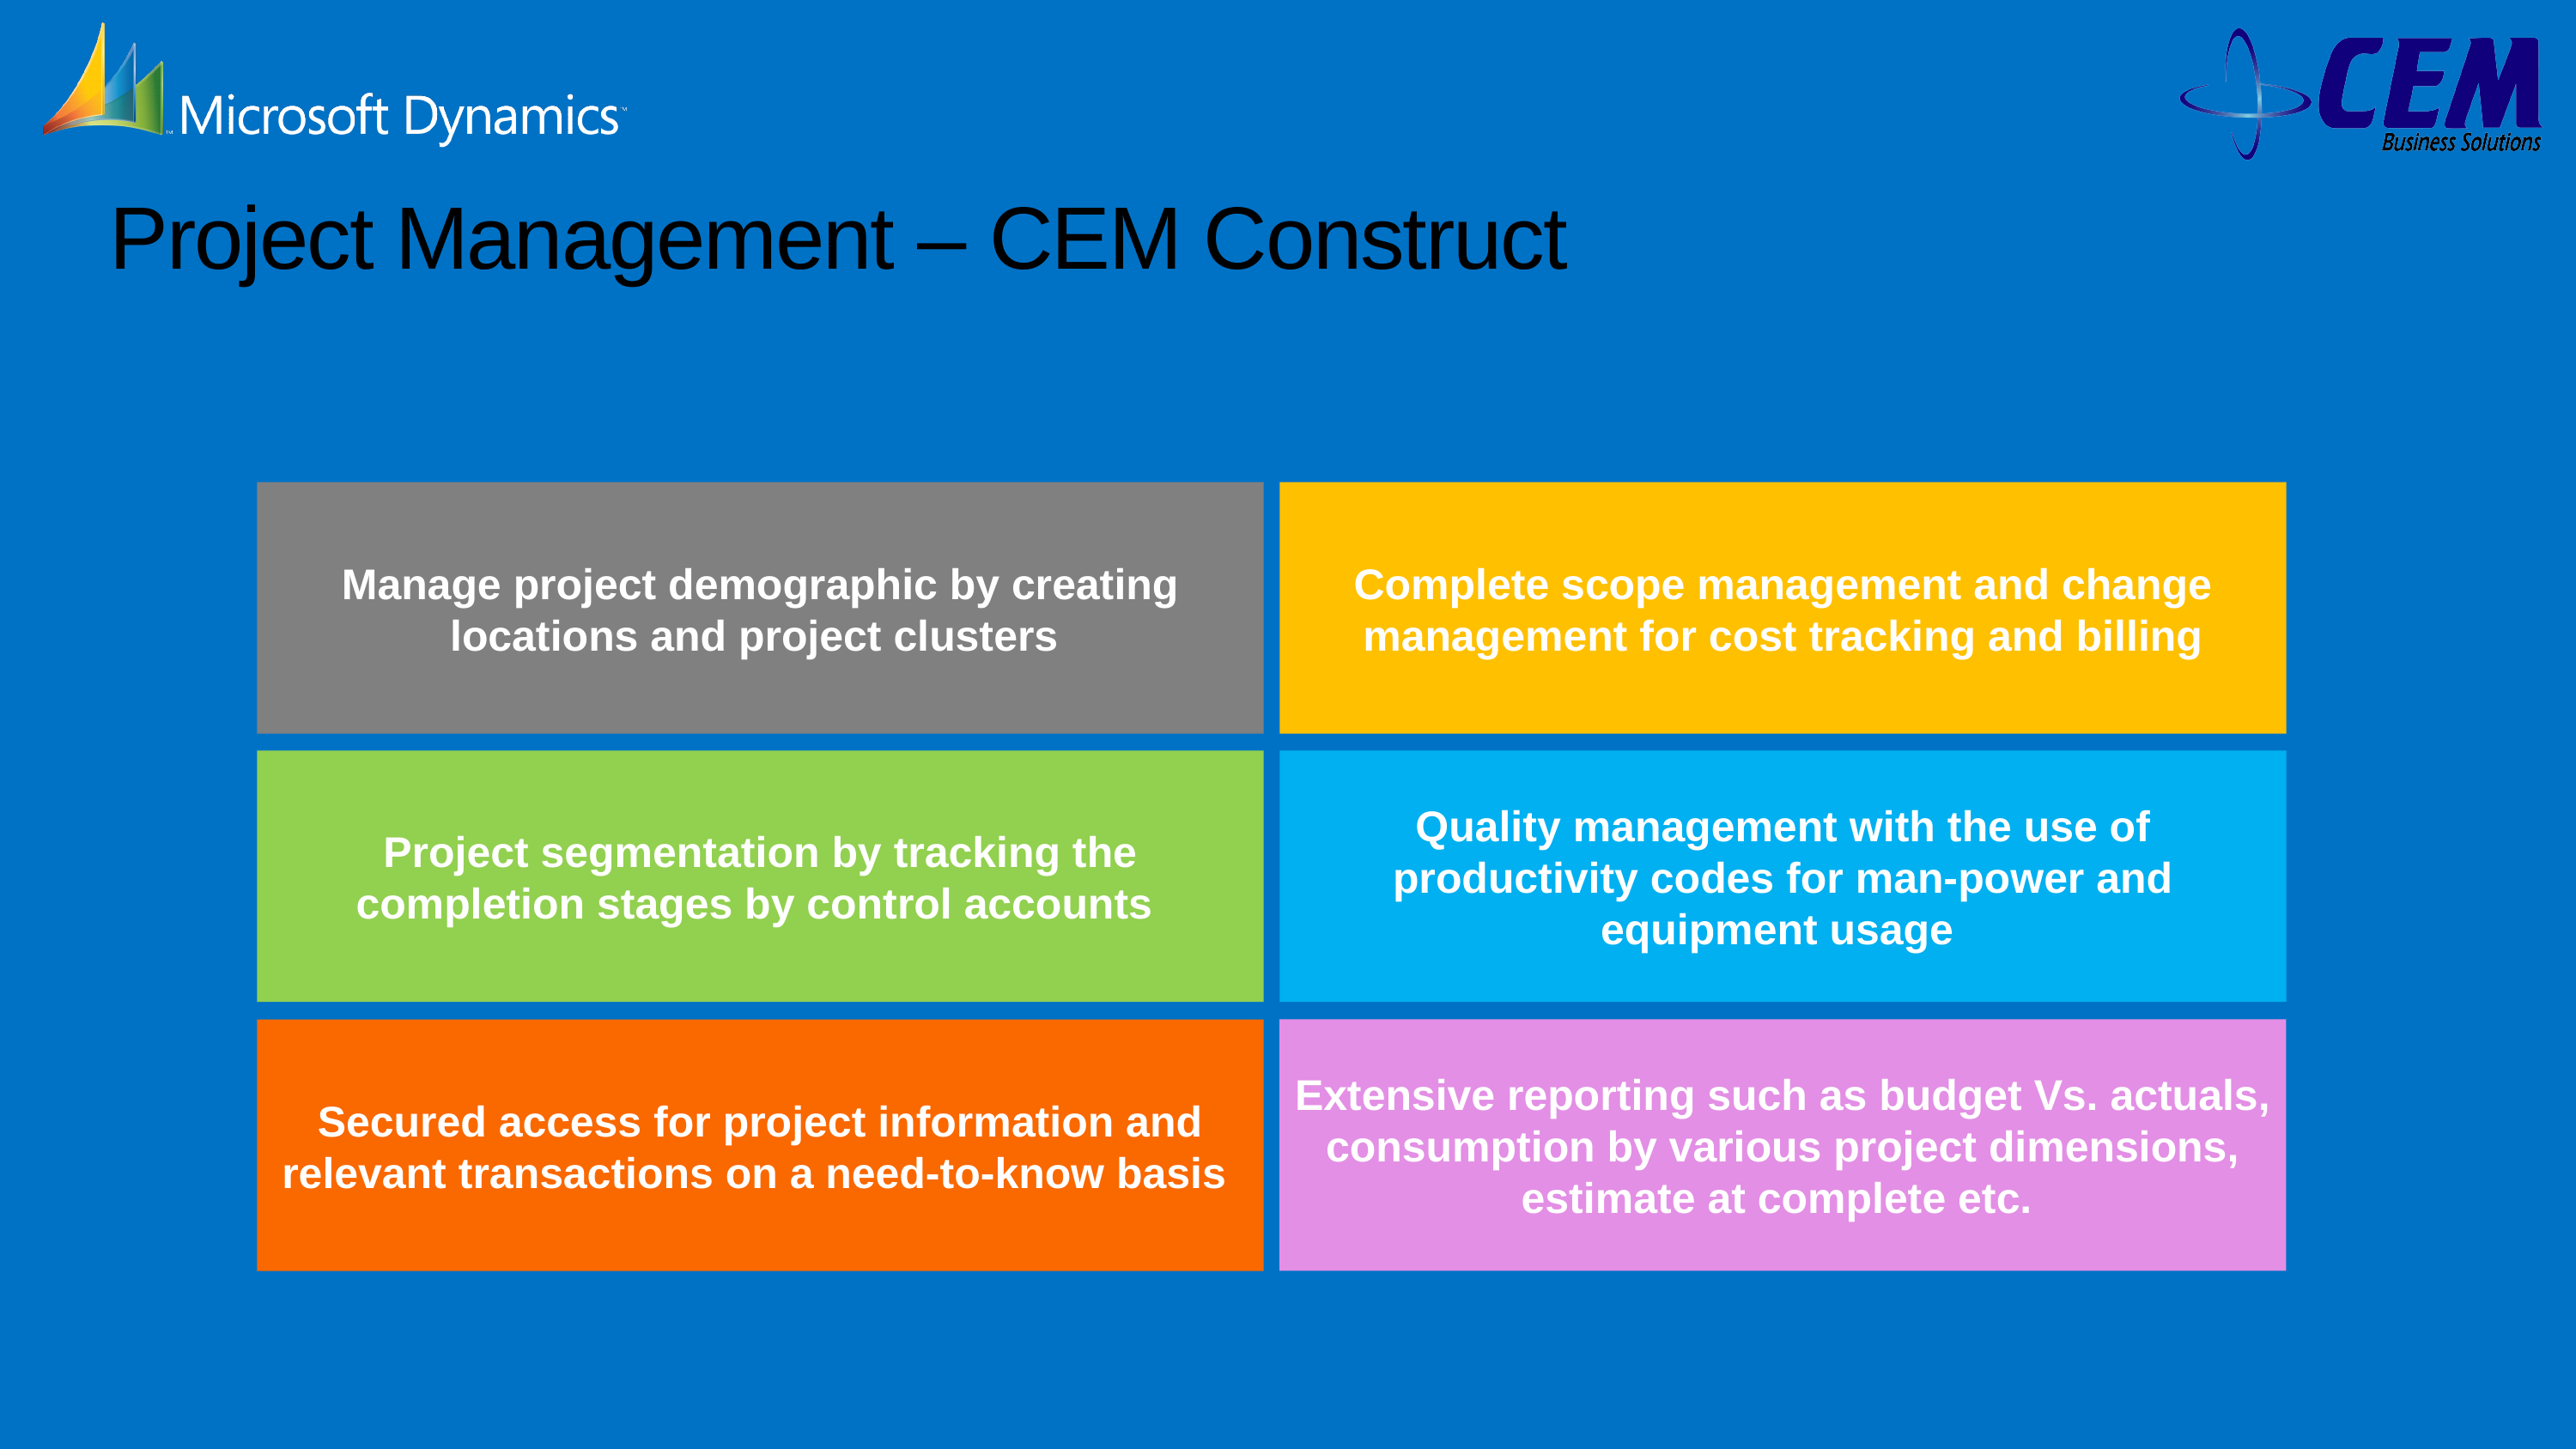

# Project Management – CEM Construct
Manage project demographic by creating locations and project clusters
Complete scope management and change management for cost tracking and billing
Project segmentation by tracking the completion stages by control accounts
Quality management with the use of productivity codes for man-power and equipment usage
Extensive reporting such as budget Vs. actuals, consumption by various project dimensions, estimate at complete etc.
Secured access for project information and relevant transactions on a need-to-know basis